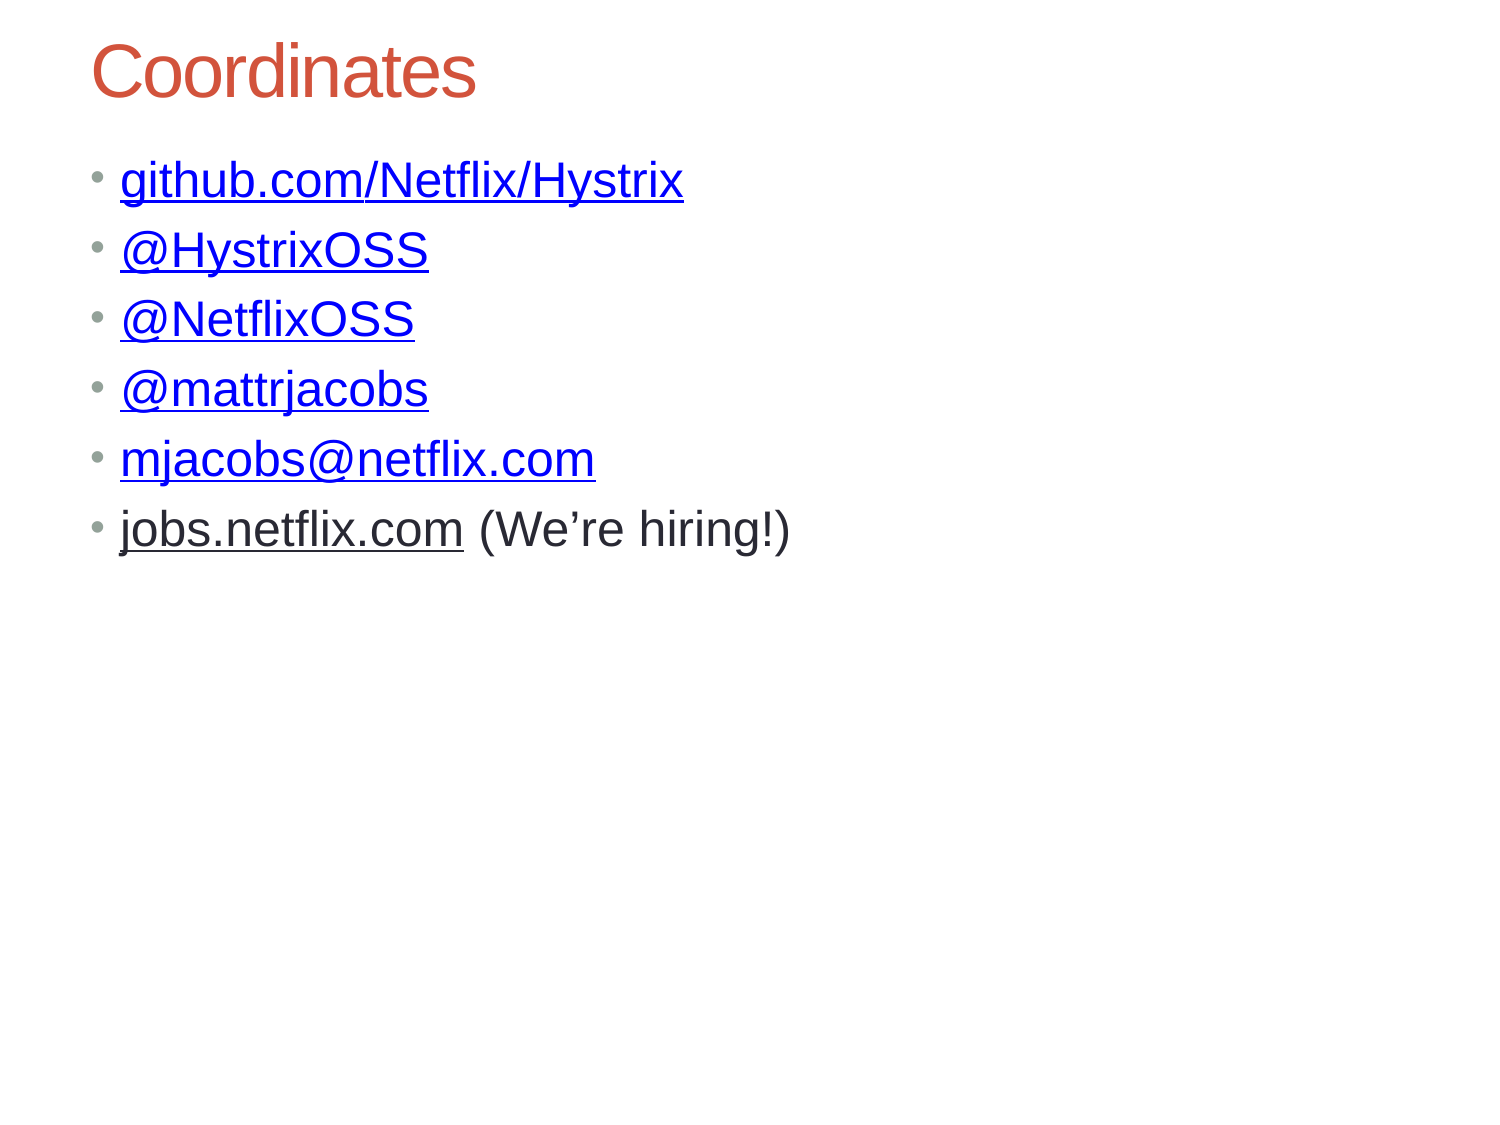

# Coordinates
github.com/Netflix/Hystrix
@HystrixOSS
@NetflixOSS
@mattrjacobs
mjacobs@netflix.com
jobs.netflix.com (We’re hiring!)